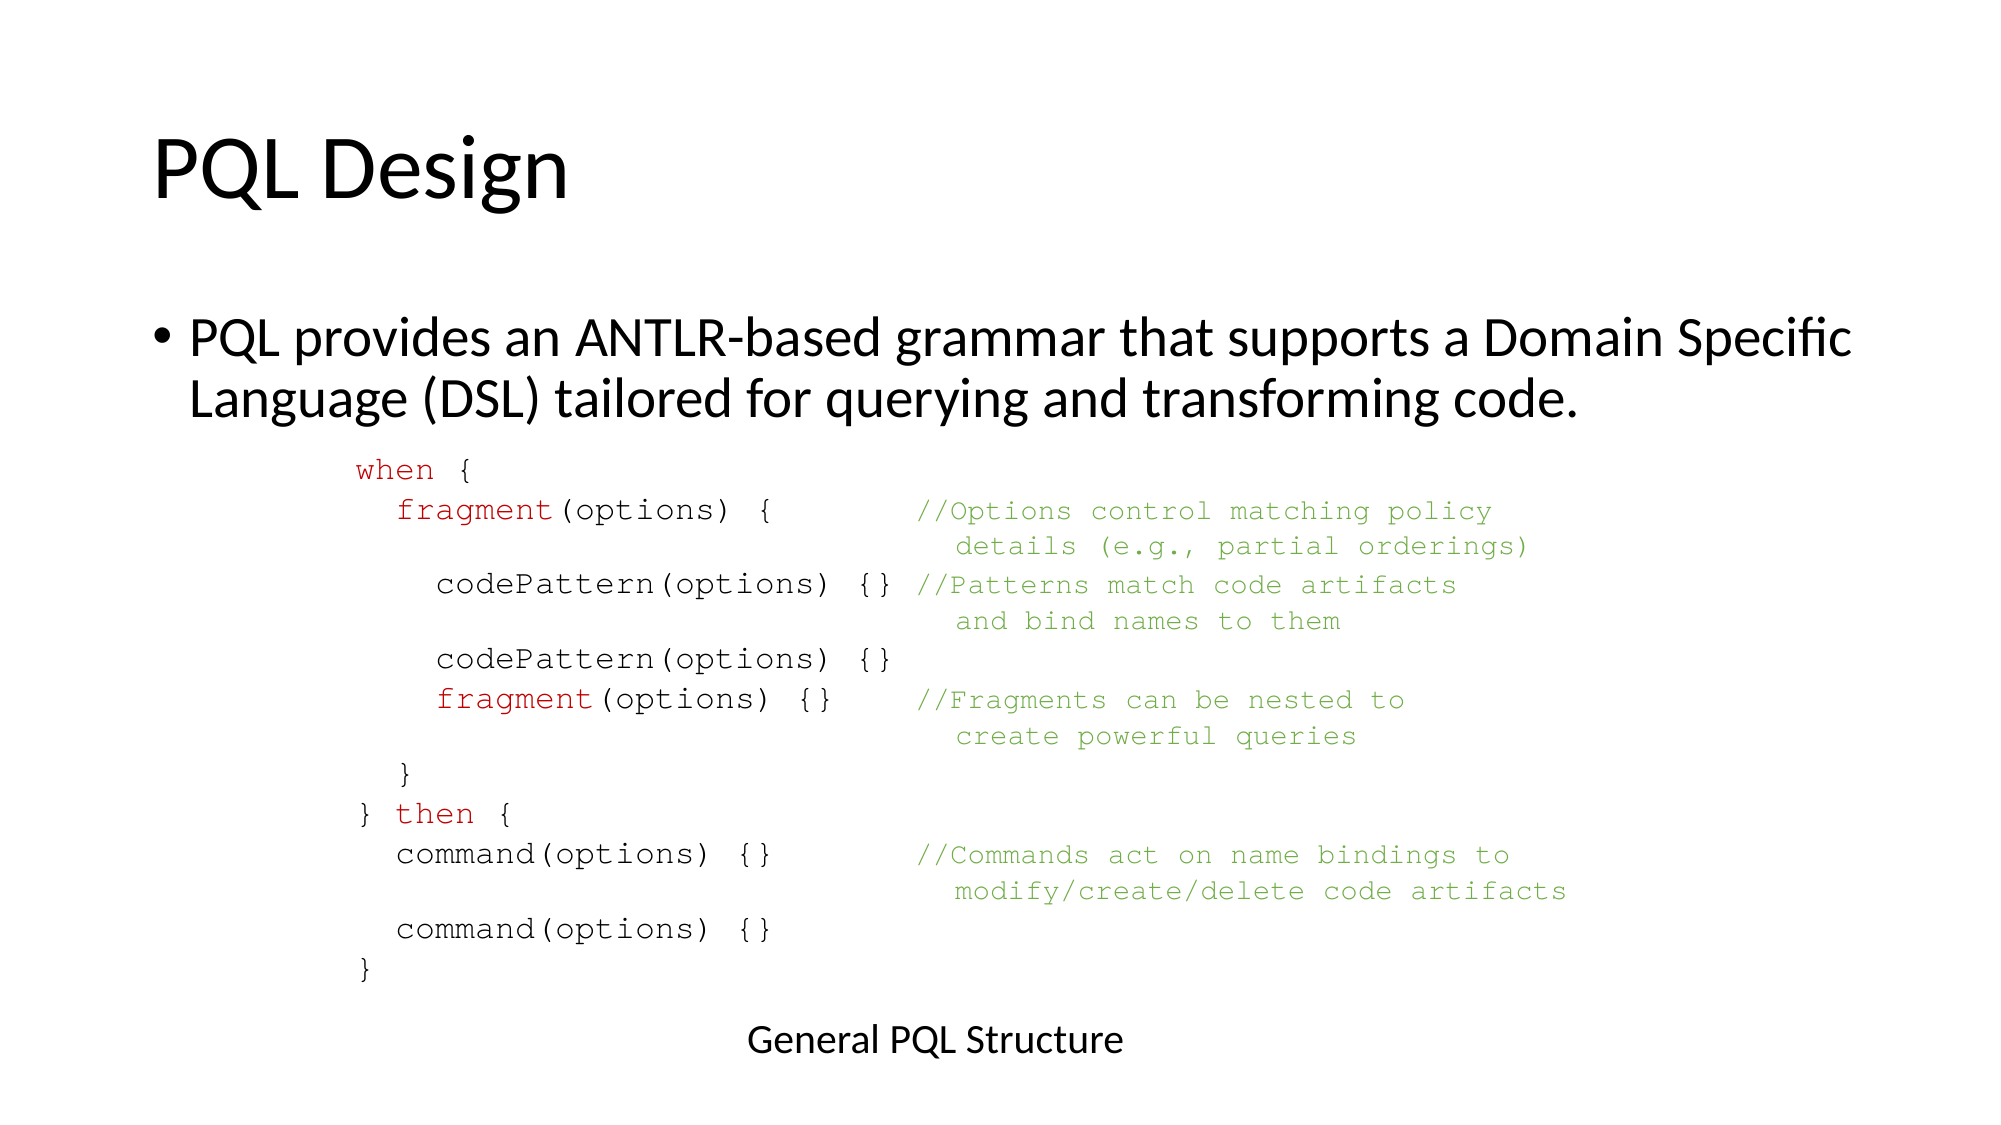

# PQL Design
PQL provides an ANTLR-based grammar that supports a Domain Specific Language (DSL) tailored for querying and transforming code.
when {
  fragment(options) {       //Options control matching policy
				details (e.g., partial orderings)
    codePattern(options) {} //Patterns match code artifacts
				and bind names to them
    codePattern(options) {}
    fragment(options) {}    //Fragments can be nested to
				create powerful queries
  }
} then {
  command(options) {}       //Commands act on name bindings to
				modify/create/delete code artifacts
  command(options) {}
}
General PQL Structure